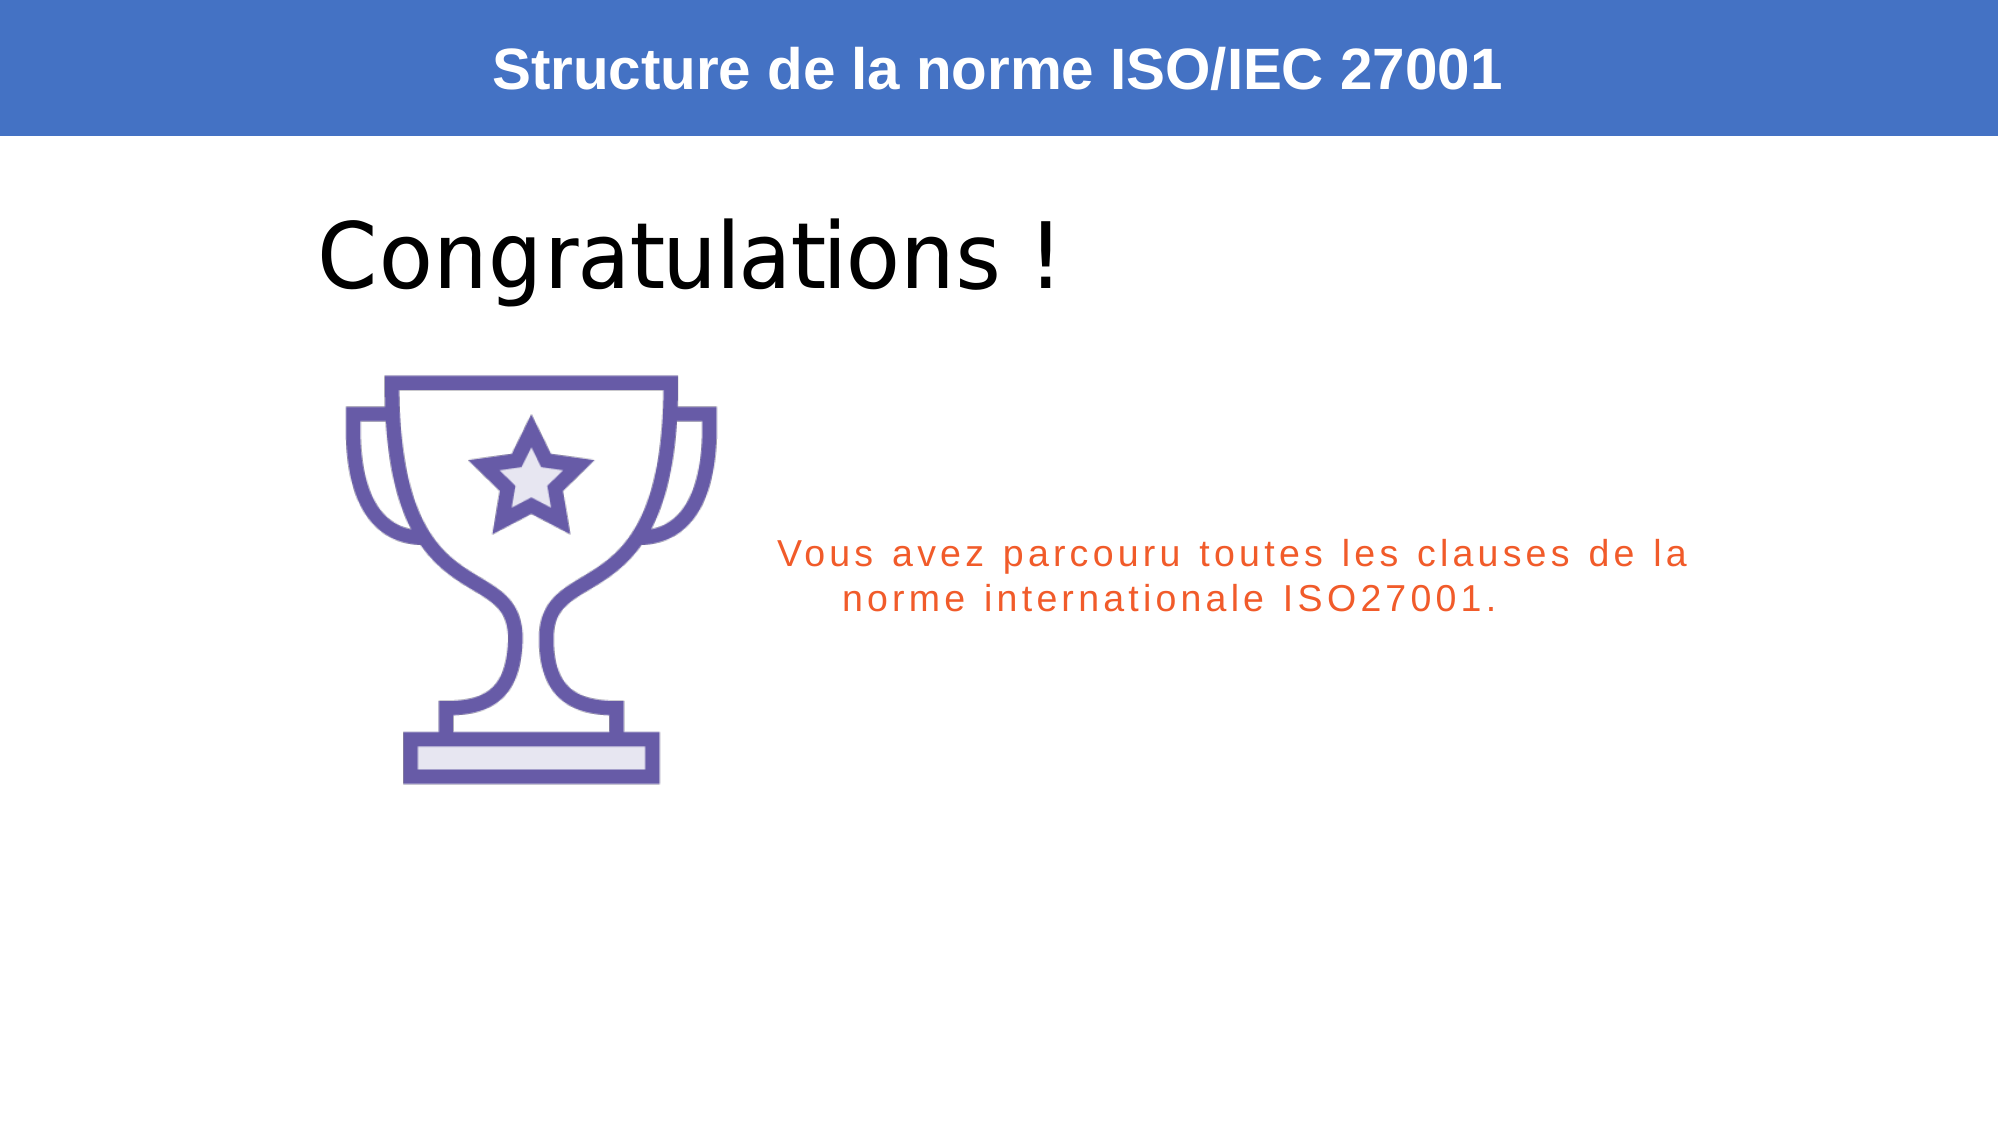

Structure de la norme ISO/IEC 27001
# Congratulations !

Vous avez parcouru toutes les clauses de la norme internationale ISO27001.